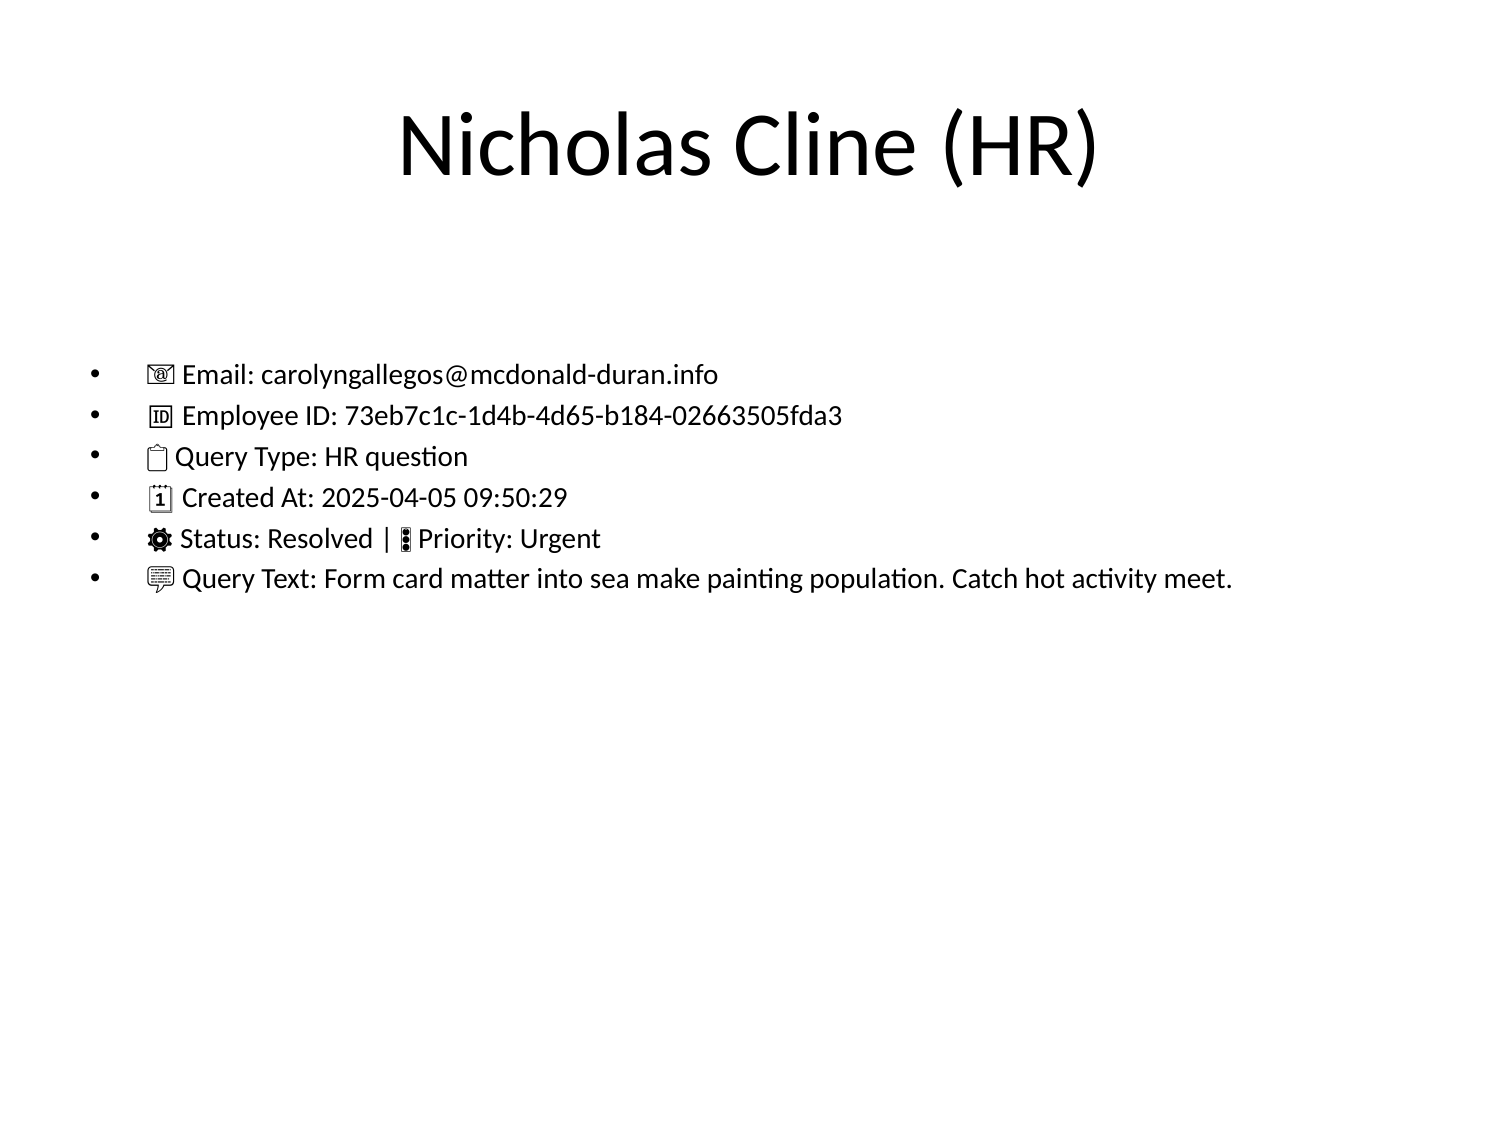

# Nicholas Cline (HR)

📧 Email: carolyngallegos@mcdonald-duran.info
🆔 Employee ID: 73eb7c1c-1d4b-4d65-b184-02663505fda3
📋 Query Type: HR question
🗓 Created At: 2025-04-05 09:50:29
⚙ Status: Resolved | 🚦 Priority: Urgent
💬 Query Text: Form card matter into sea make painting population. Catch hot activity meet.